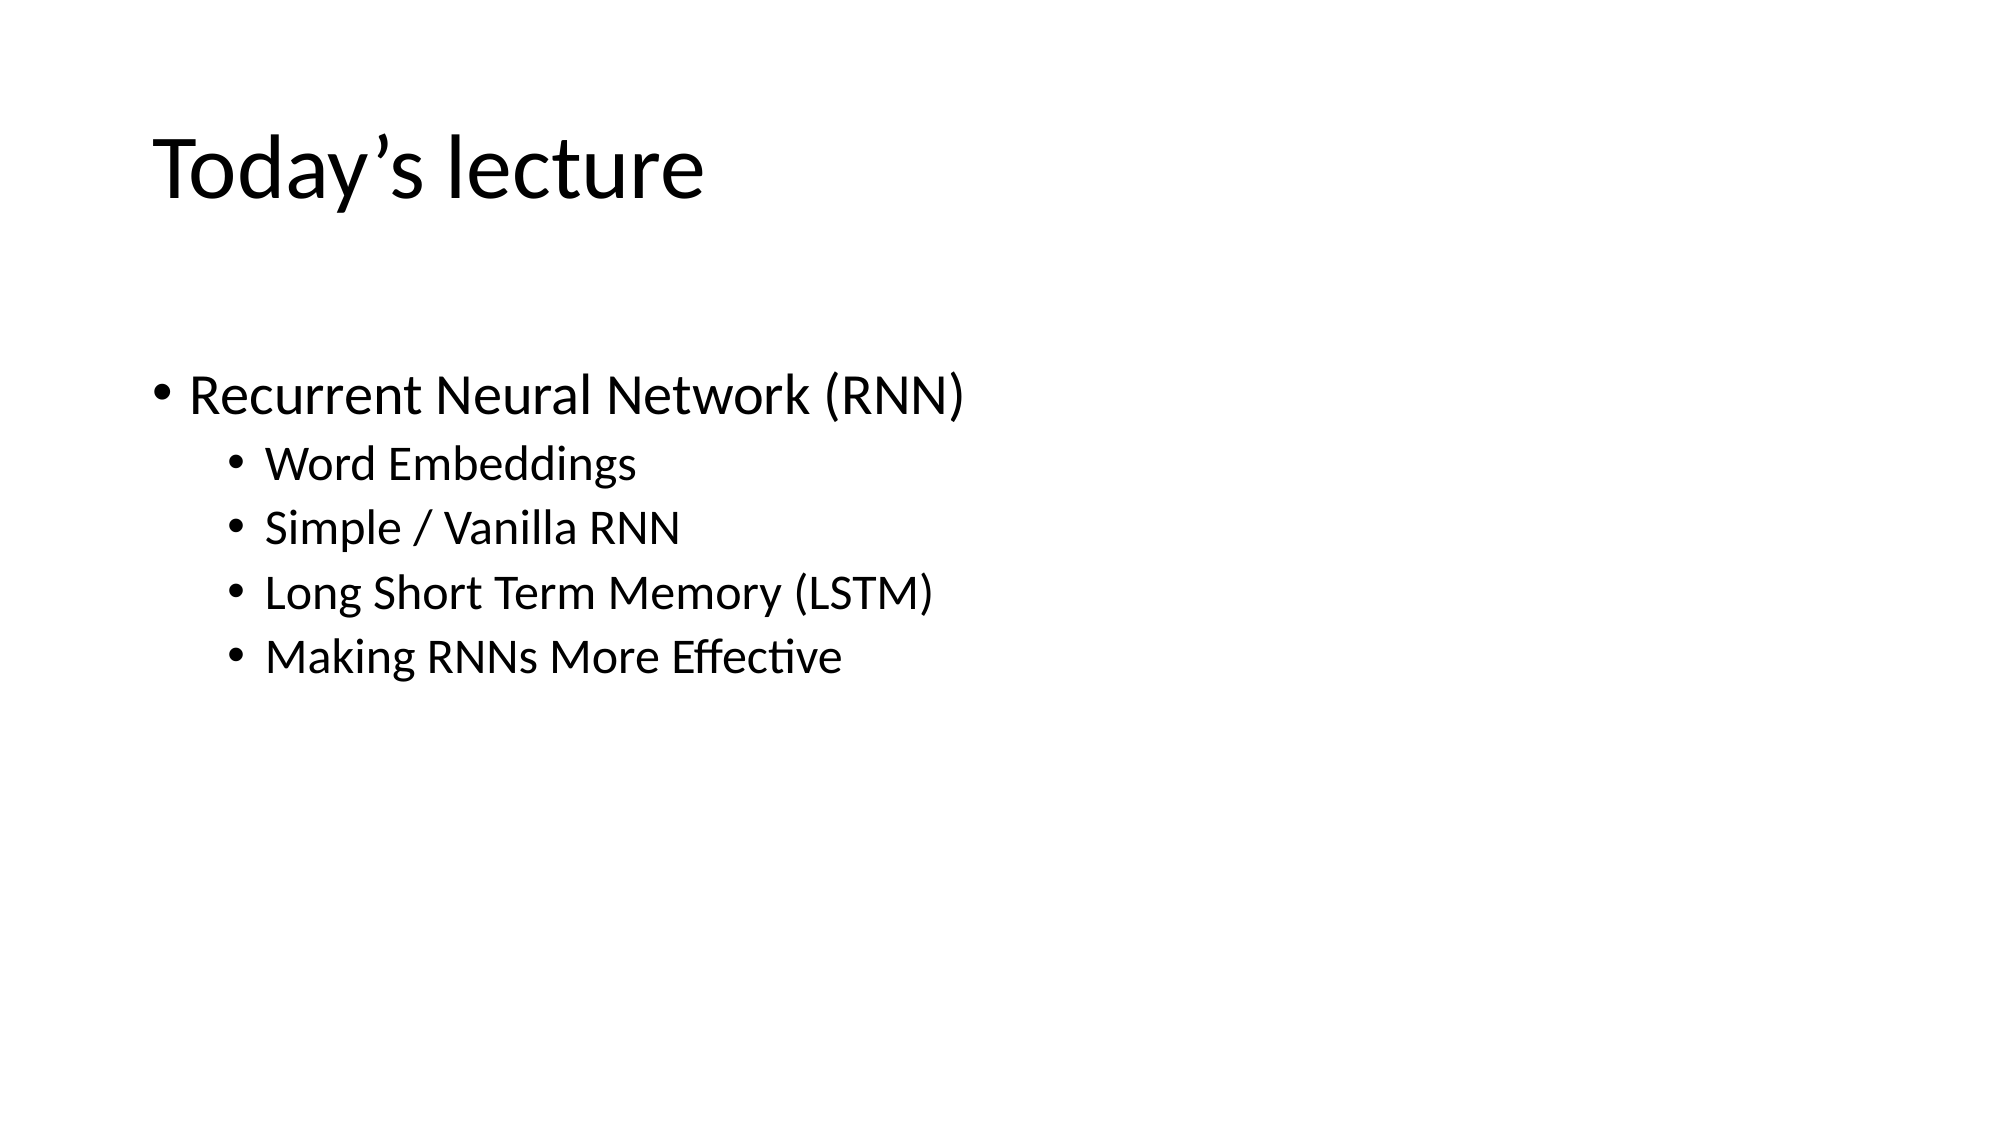

# Today’s lecture

Recurrent Neural Network (RNN)
Word Embeddings
Simple / Vanilla RNN
Long Short Term Memory (LSTM)
Making RNNs More Effective